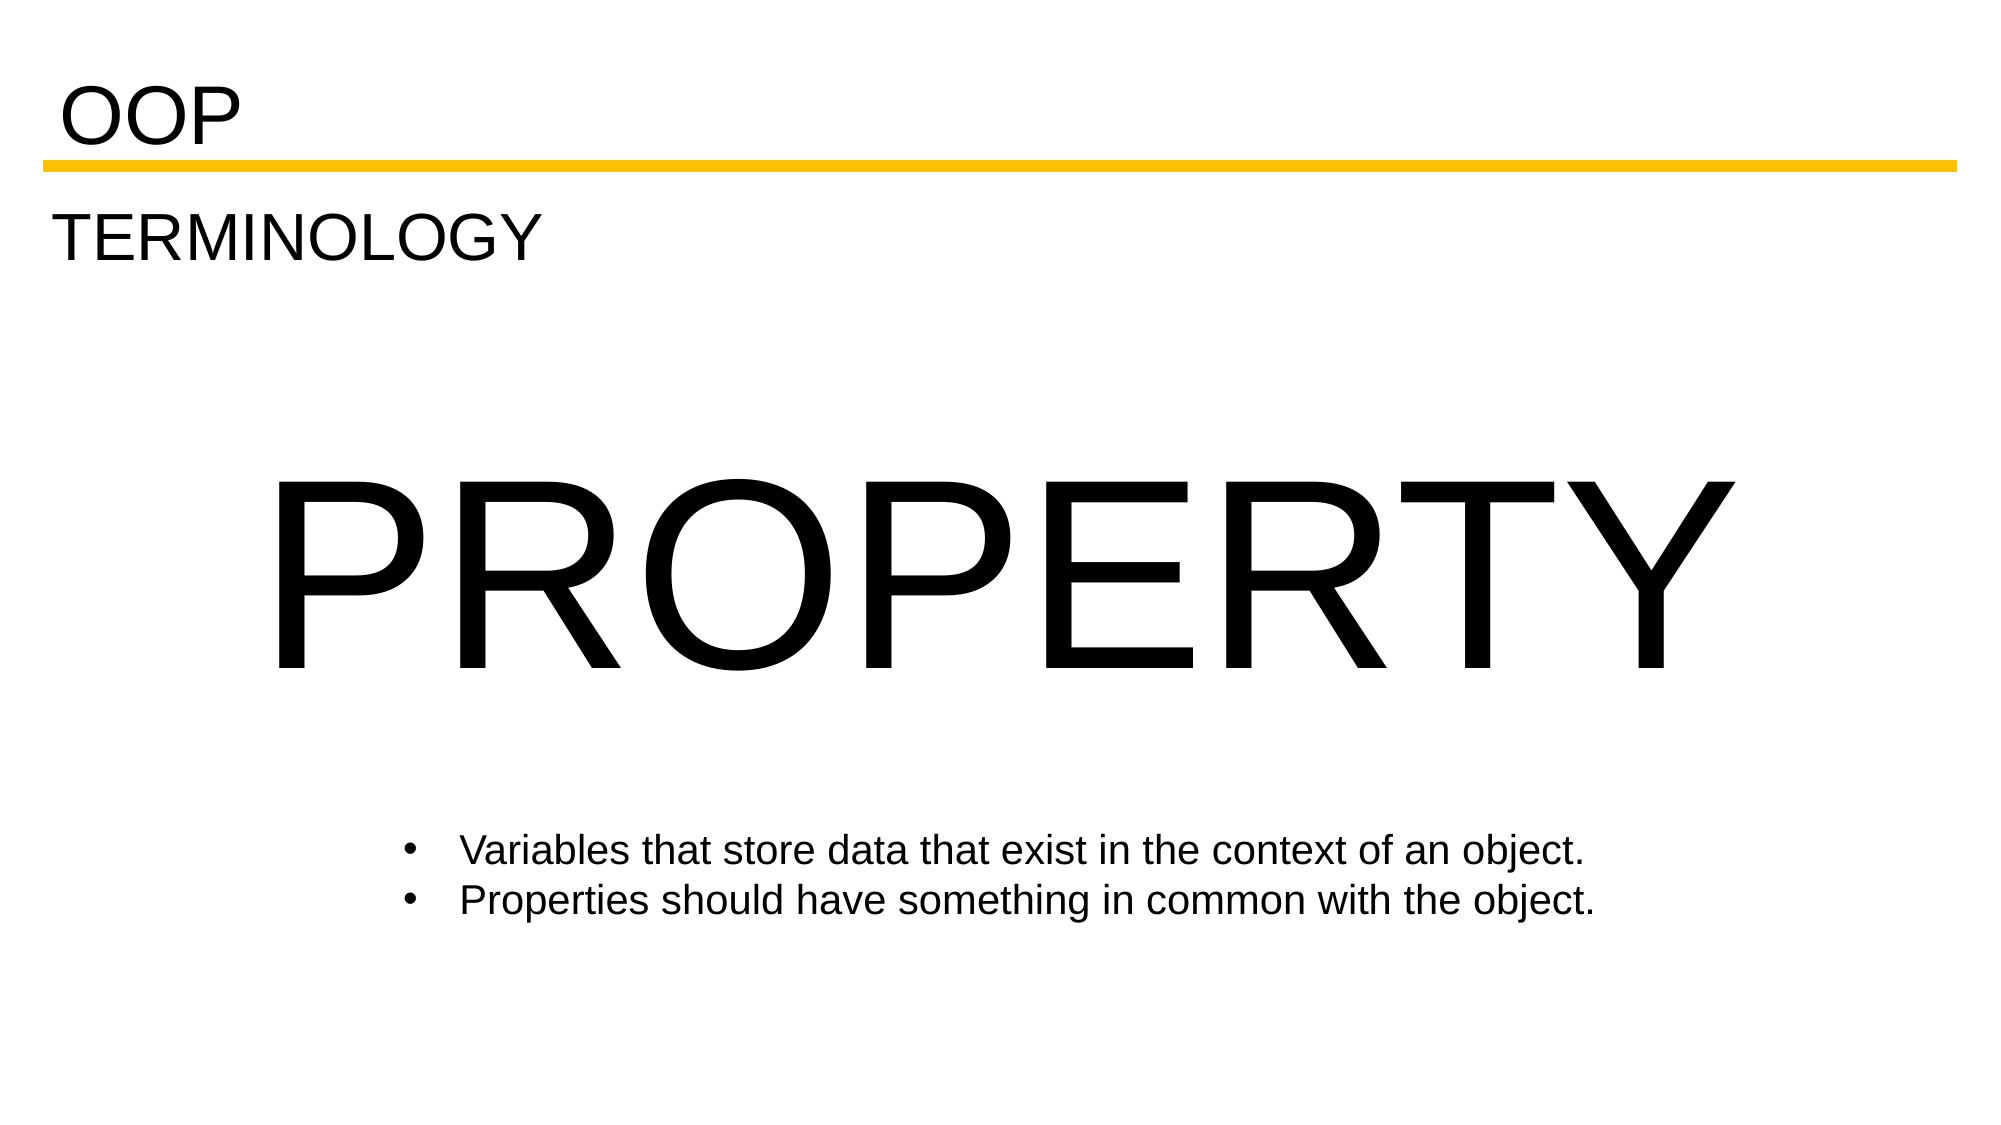

}
{
)
[
]
(
OOP
TERMINOLOGY
PROPERTY
Variables that store data that exist in the context of an object.
Properties should have something in common with the object.